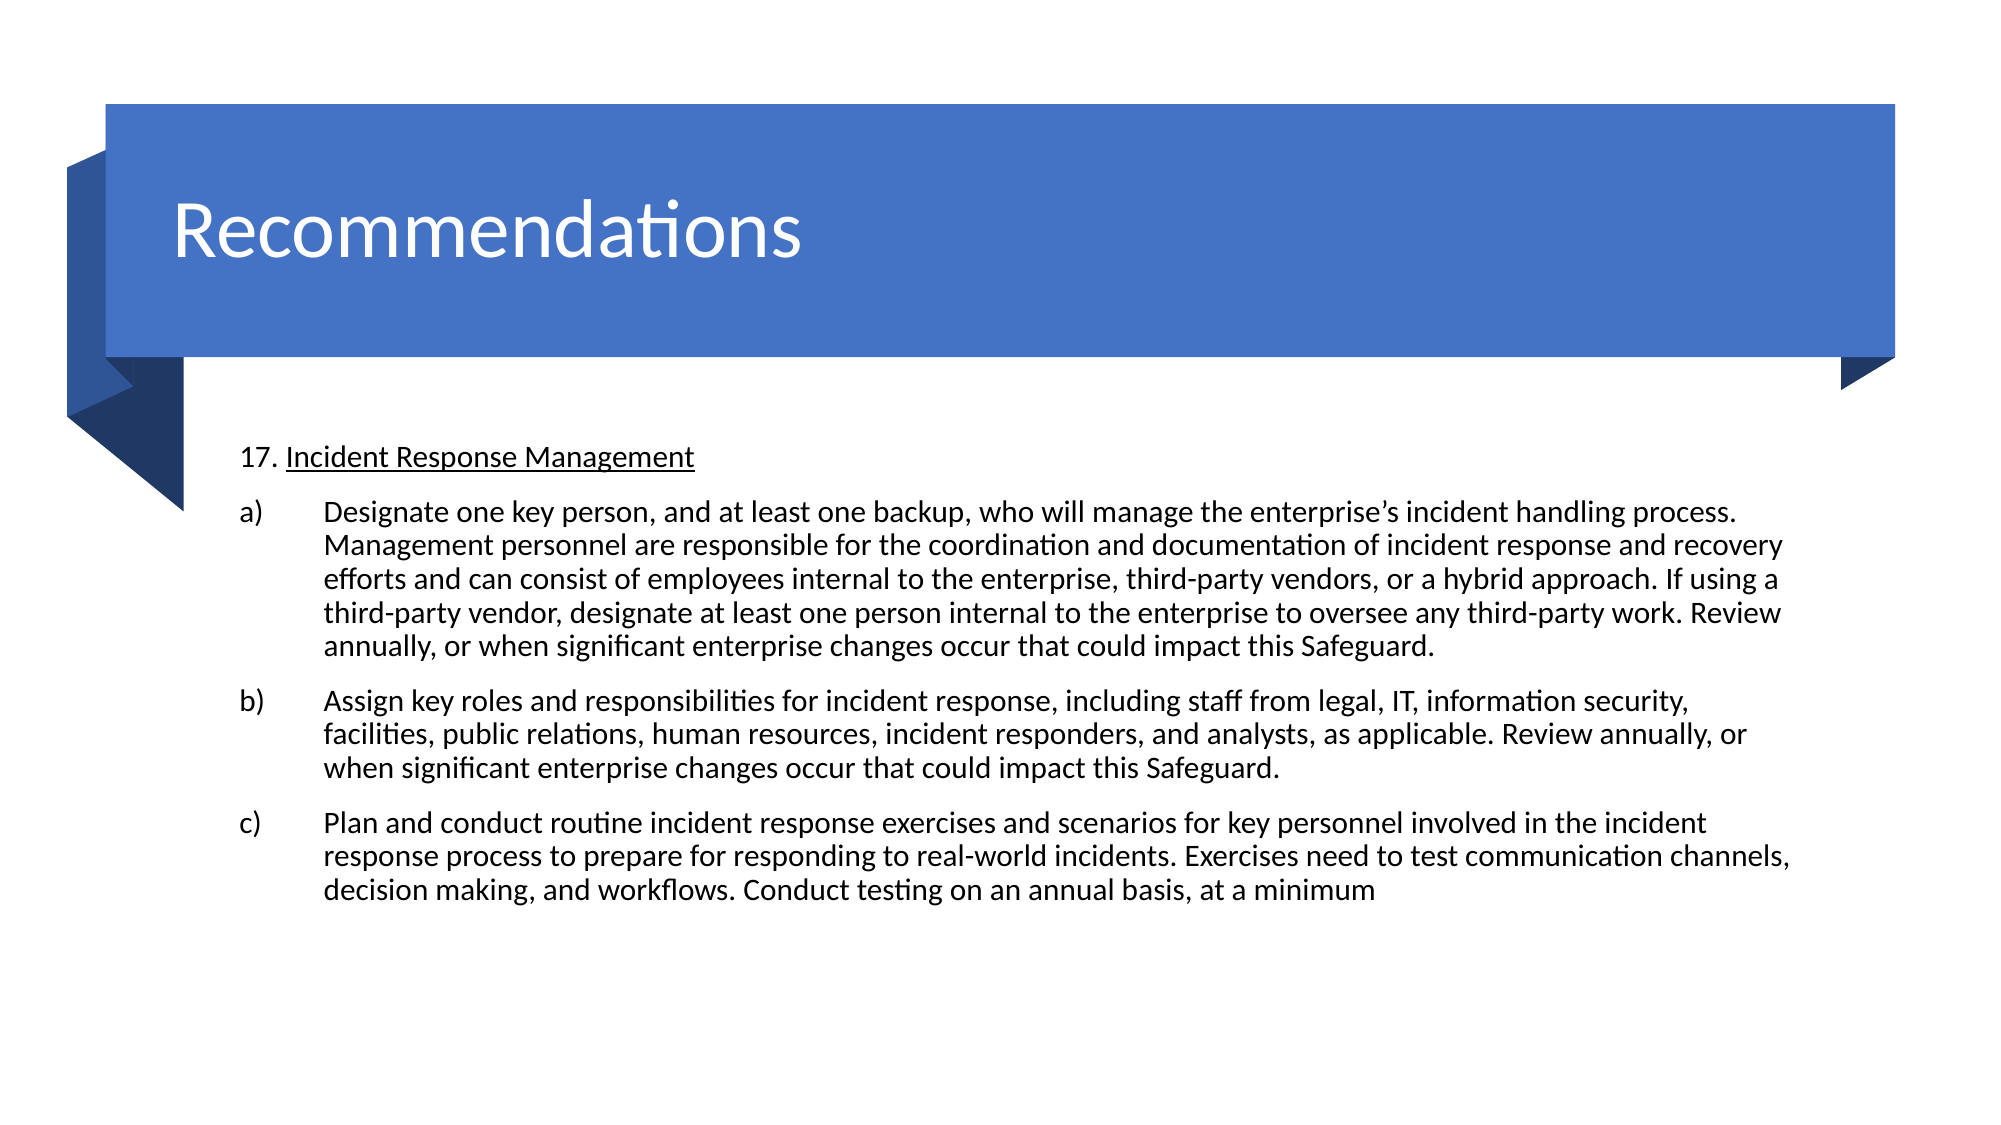

# Recommendations

17. Incident Response Management
Designate one key person, and at least one backup, who will manage the enterprise’s incident handling process. Management personnel are responsible for the coordination and documentation of incident response and recovery efforts and can consist of employees internal to the enterprise, third-party vendors, or a hybrid approach. If using a third-party vendor, designate at least one person internal to the enterprise to oversee any third-party work. Review annually, or when significant enterprise changes occur that could impact this Safeguard.
Assign key roles and responsibilities for incident response, including staff from legal, IT, information security, facilities, public relations, human resources, incident responders, and analysts, as applicable. Review annually, or when significant enterprise changes occur that could impact this Safeguard.
Plan and conduct routine incident response exercises and scenarios for key personnel involved in the incident response process to prepare for responding to real-world incidents. Exercises need to test communication channels, decision making, and workflows. Conduct testing on an annual basis, at a minimum